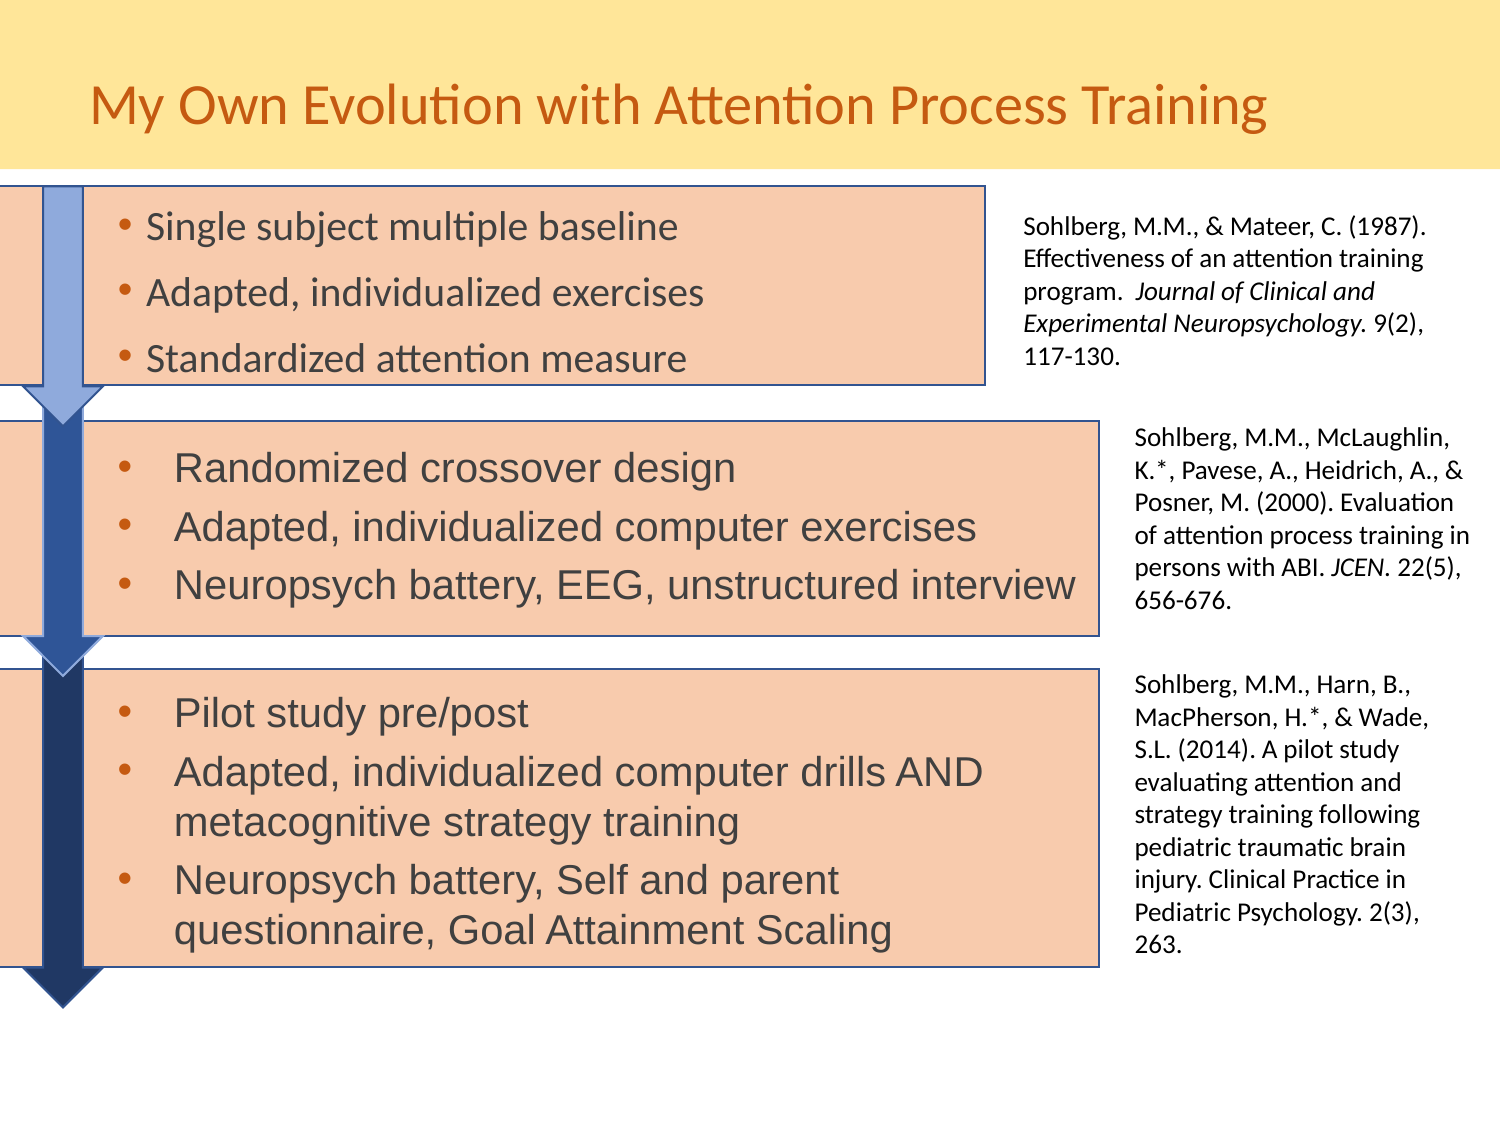

# My Own Evolution with Attention Process Training

Single subject multiple baseline
Adapted, individualized exercises
Standardized attention measure

Sohlberg, M.M., & Mateer, C. (1987). Effectiveness of an attention training program.  Journal of Clinical and Experimental Neuropsychology. 9(2), 117-130.
Sohlberg, M.M., McLaughlin, K.*, Pavese, A., Heidrich, A., & Posner, M. (2000). Evaluation of attention process training in persons with ABI. JCEN. 22(5), 656-676.

Randomized crossover design
Adapted, individualized computer exercises
Neuropsych battery, EEG, unstructured interview
Sohlberg, M.M., Harn, B., MacPherson, H.*, & Wade, S.L. (2014). A pilot study evaluating attention and strategy training following pediatric traumatic brain injury. Clinical Practice in Pediatric Psychology. 2(3), 263.

Pilot study pre/post
Adapted, individualized computer drills AND metacognitive strategy training
Neuropsych battery, Self and parent questionnaire, Goal Attainment Scaling